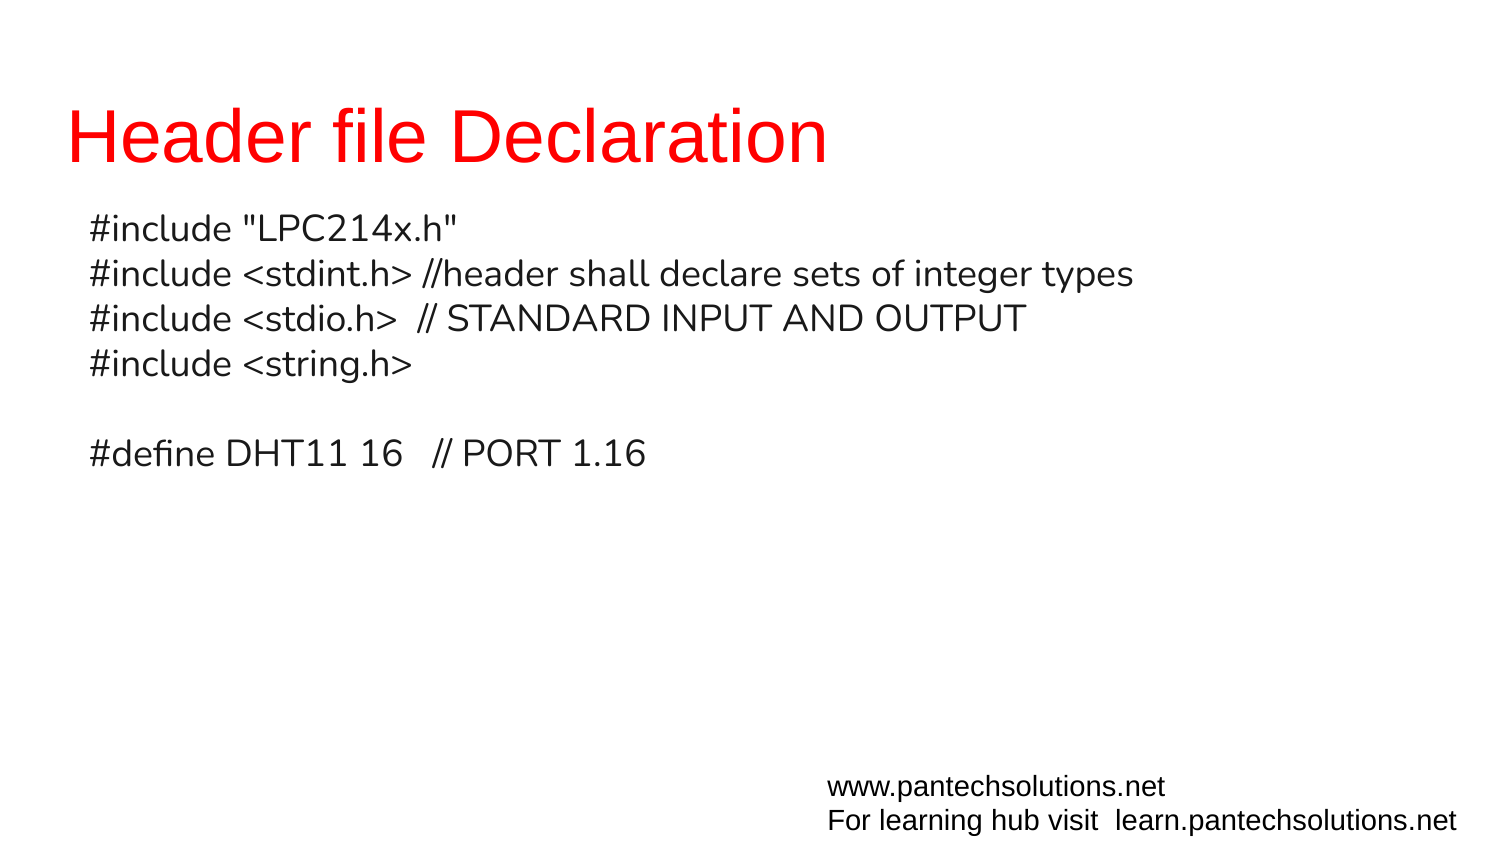

# Header file Declaration
#include "LPC214x.h"
#include <stdint.h> //header shall declare sets of integer types
#include <stdio.h>  // STANDARD INPUT AND OUTPUT
#include <string.h>

#define DHT11 16   // PORT 1.16

www.pantechsolutions.net
For learning hub visit  learn.pantechsolutions.net